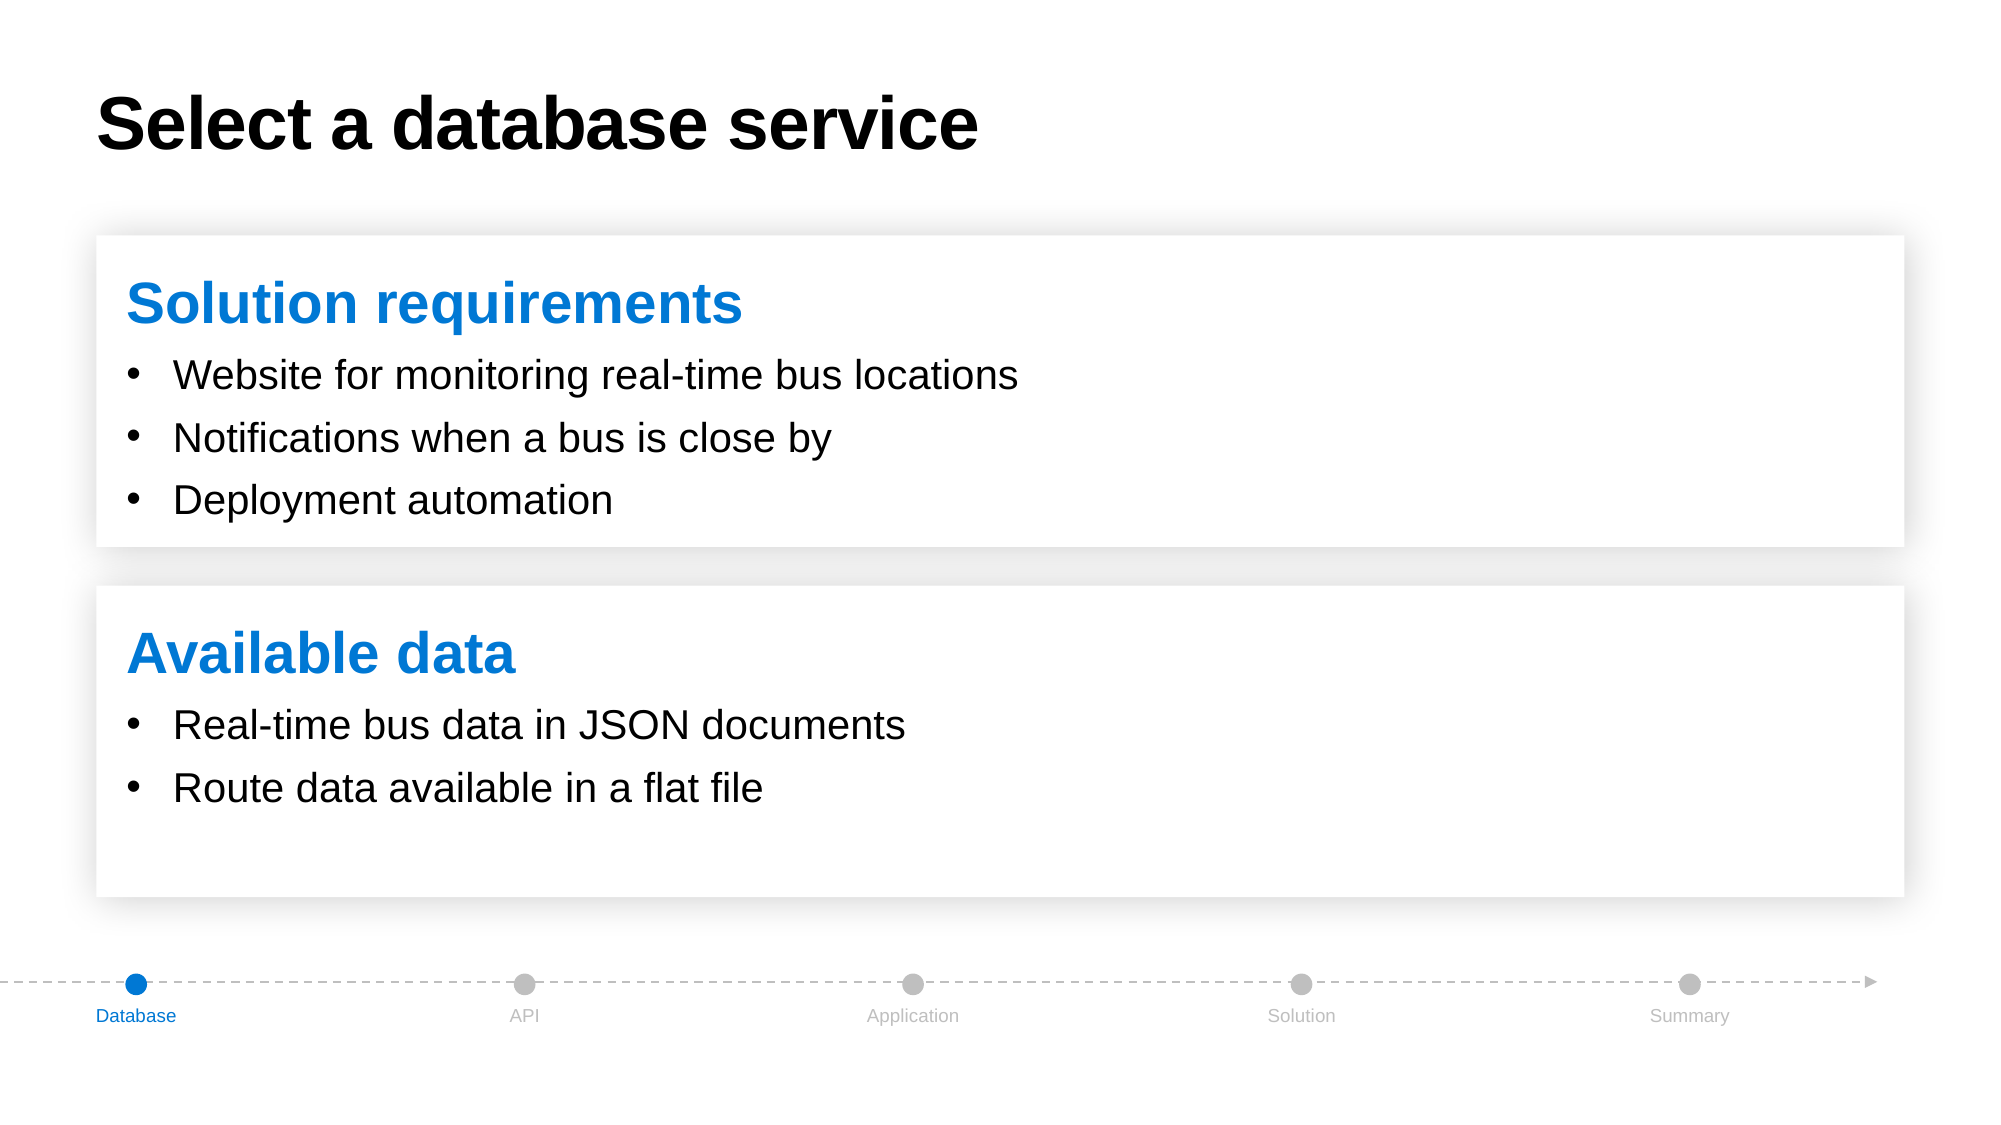

# Select a database service
Solution requirements
Website for monitoring real-time bus locations
Notifications when a bus is close by
Deployment automation
Available data
Real-time bus data in JSON documents
Route data available in a flat file

Application
Database
API
Solution
Summary